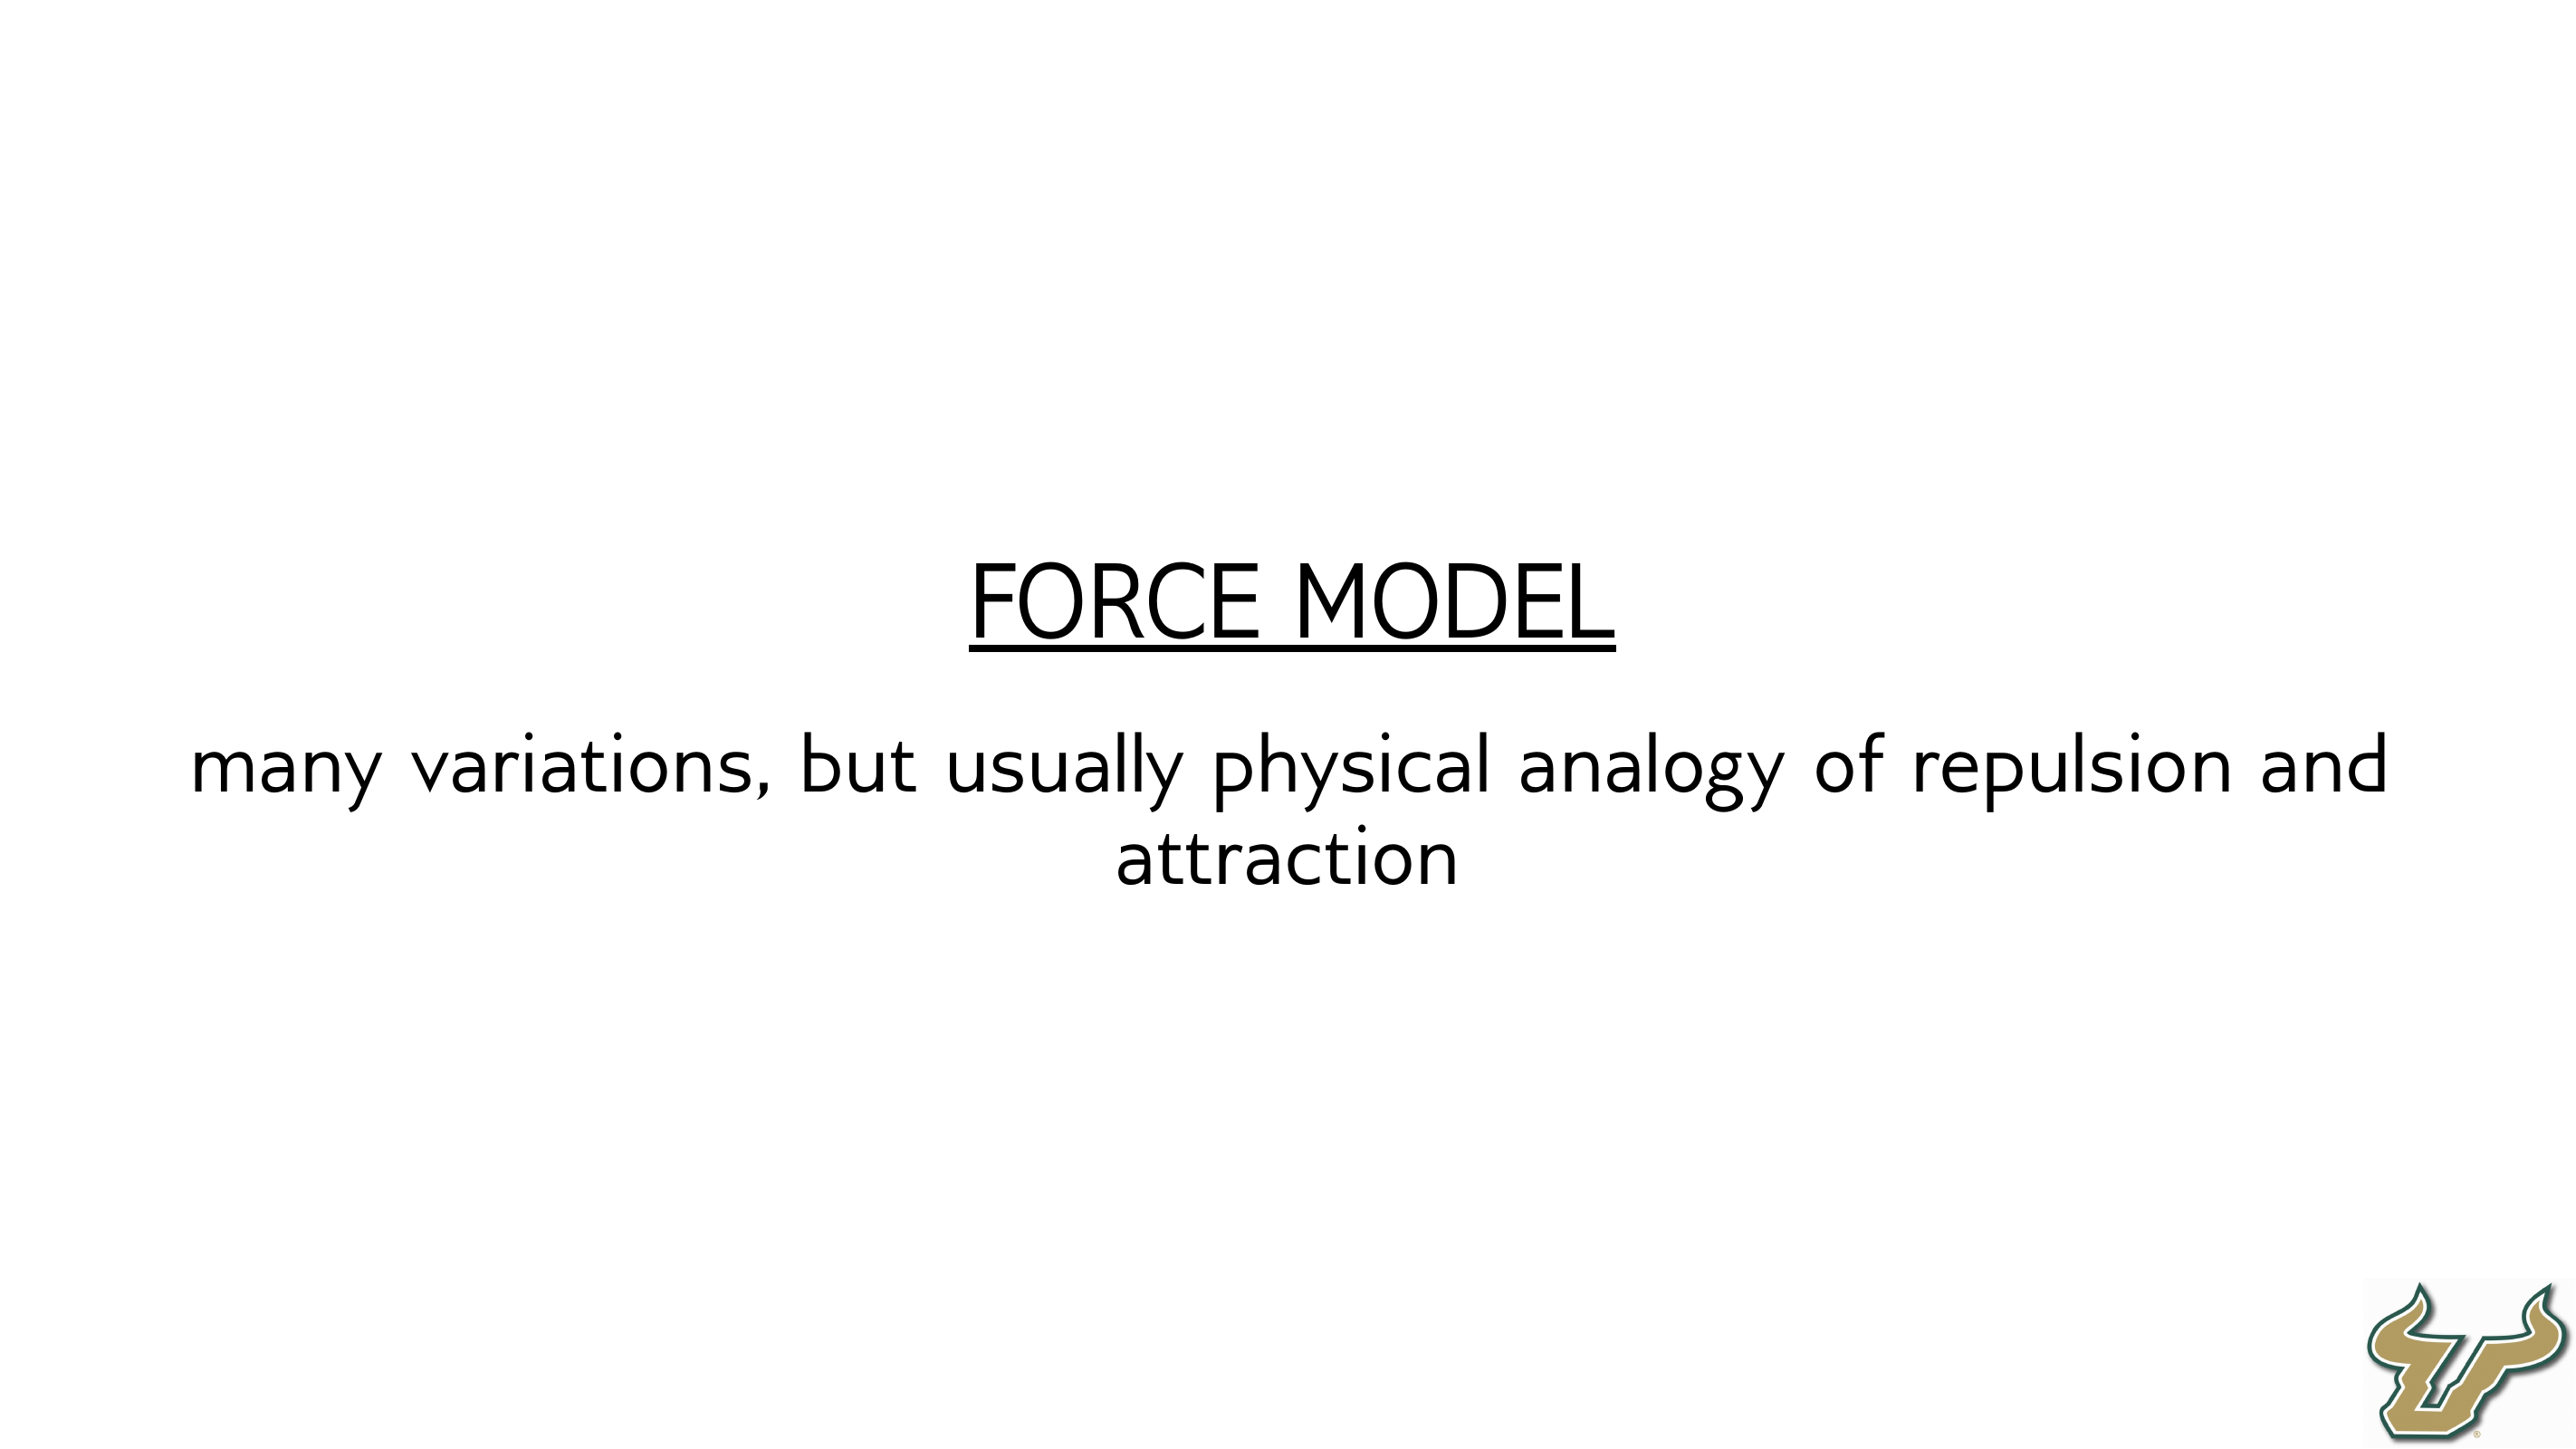

FORCE MODEL
many variations, but usually physical analogy of repulsion and attraction